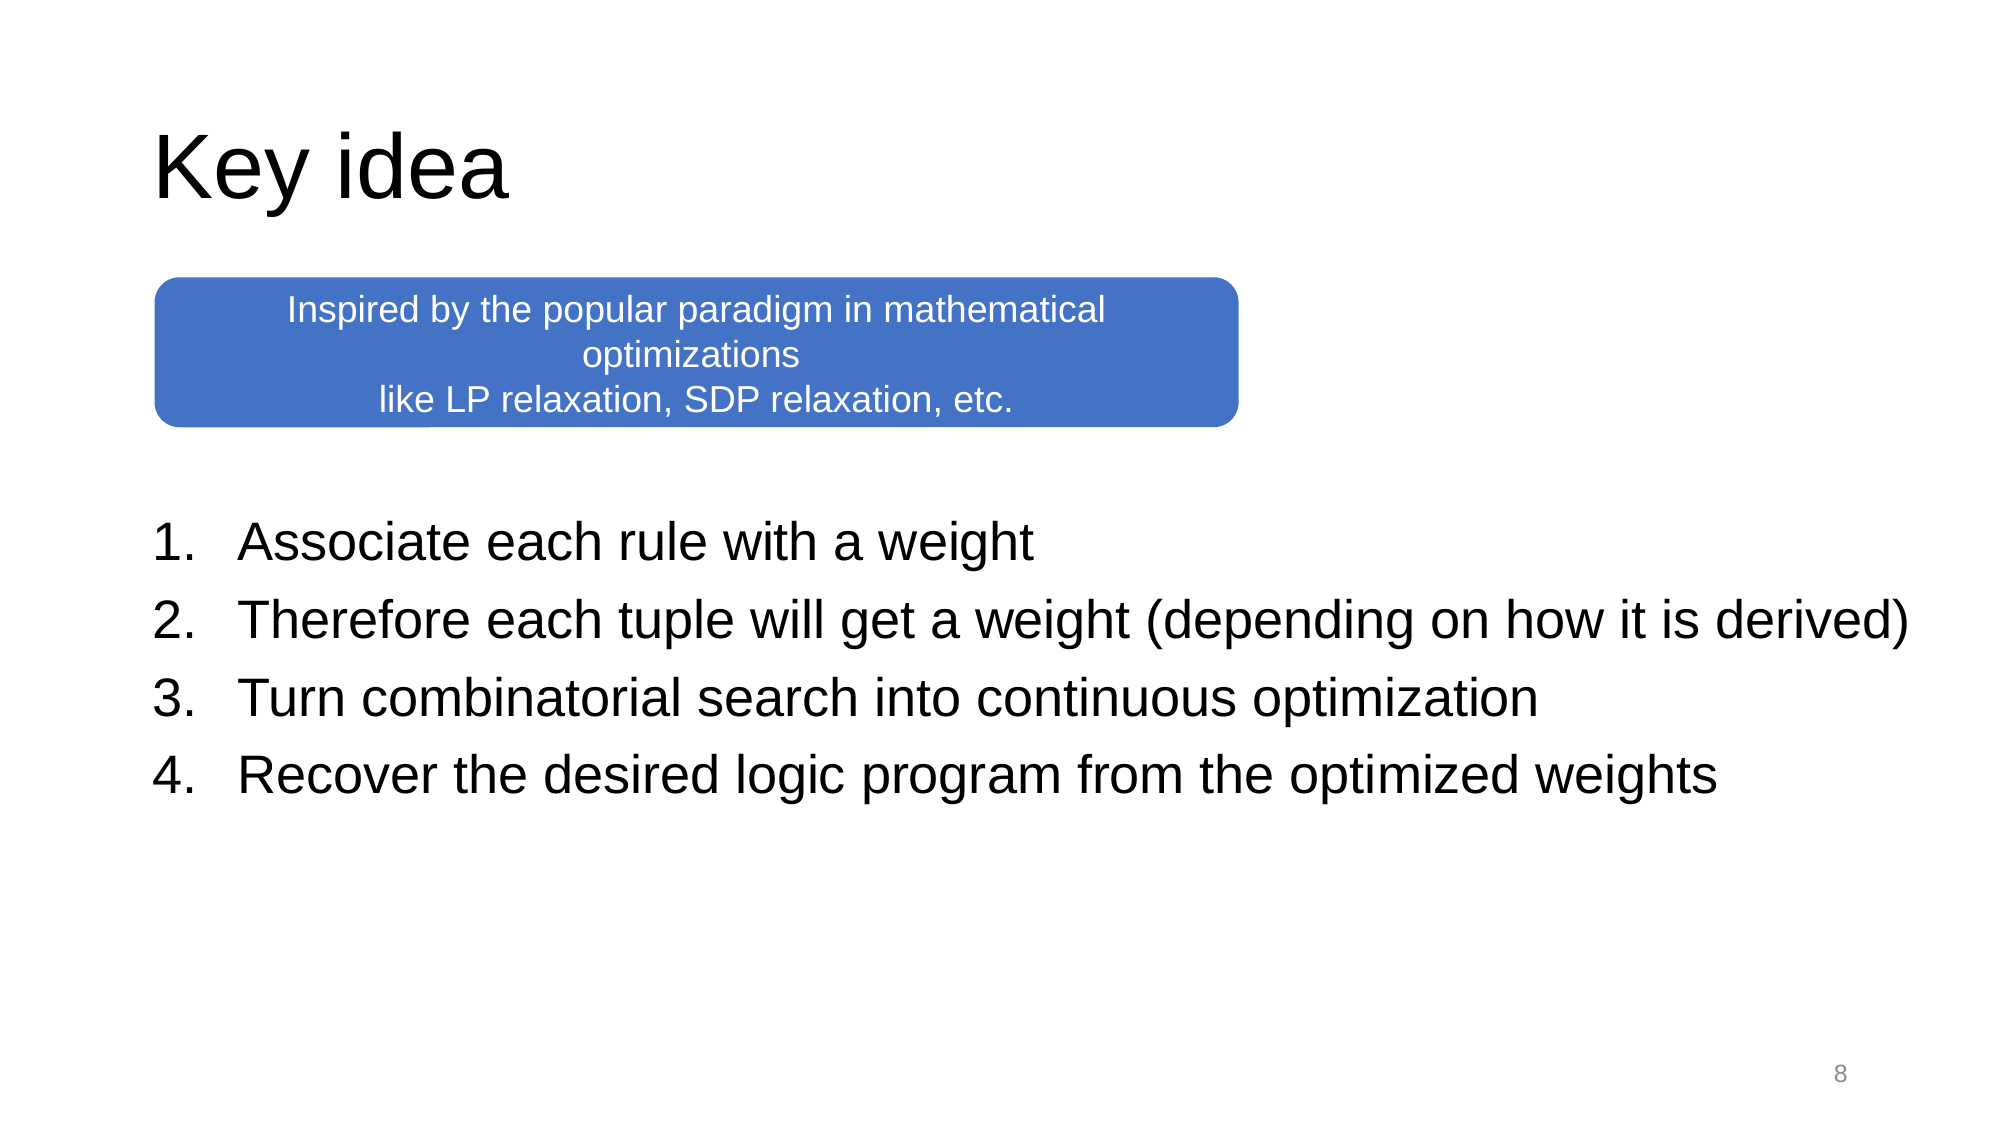

# Key idea
Inspired by the popular paradigm in mathematical optimizations
like LP relaxation, SDP relaxation, etc.
Associate each rule with a weight
Therefore each tuple will get a weight (depending on how it is derived)
Turn combinatorial search into continuous optimization
Recover the desired logic program from the optimized weights

8